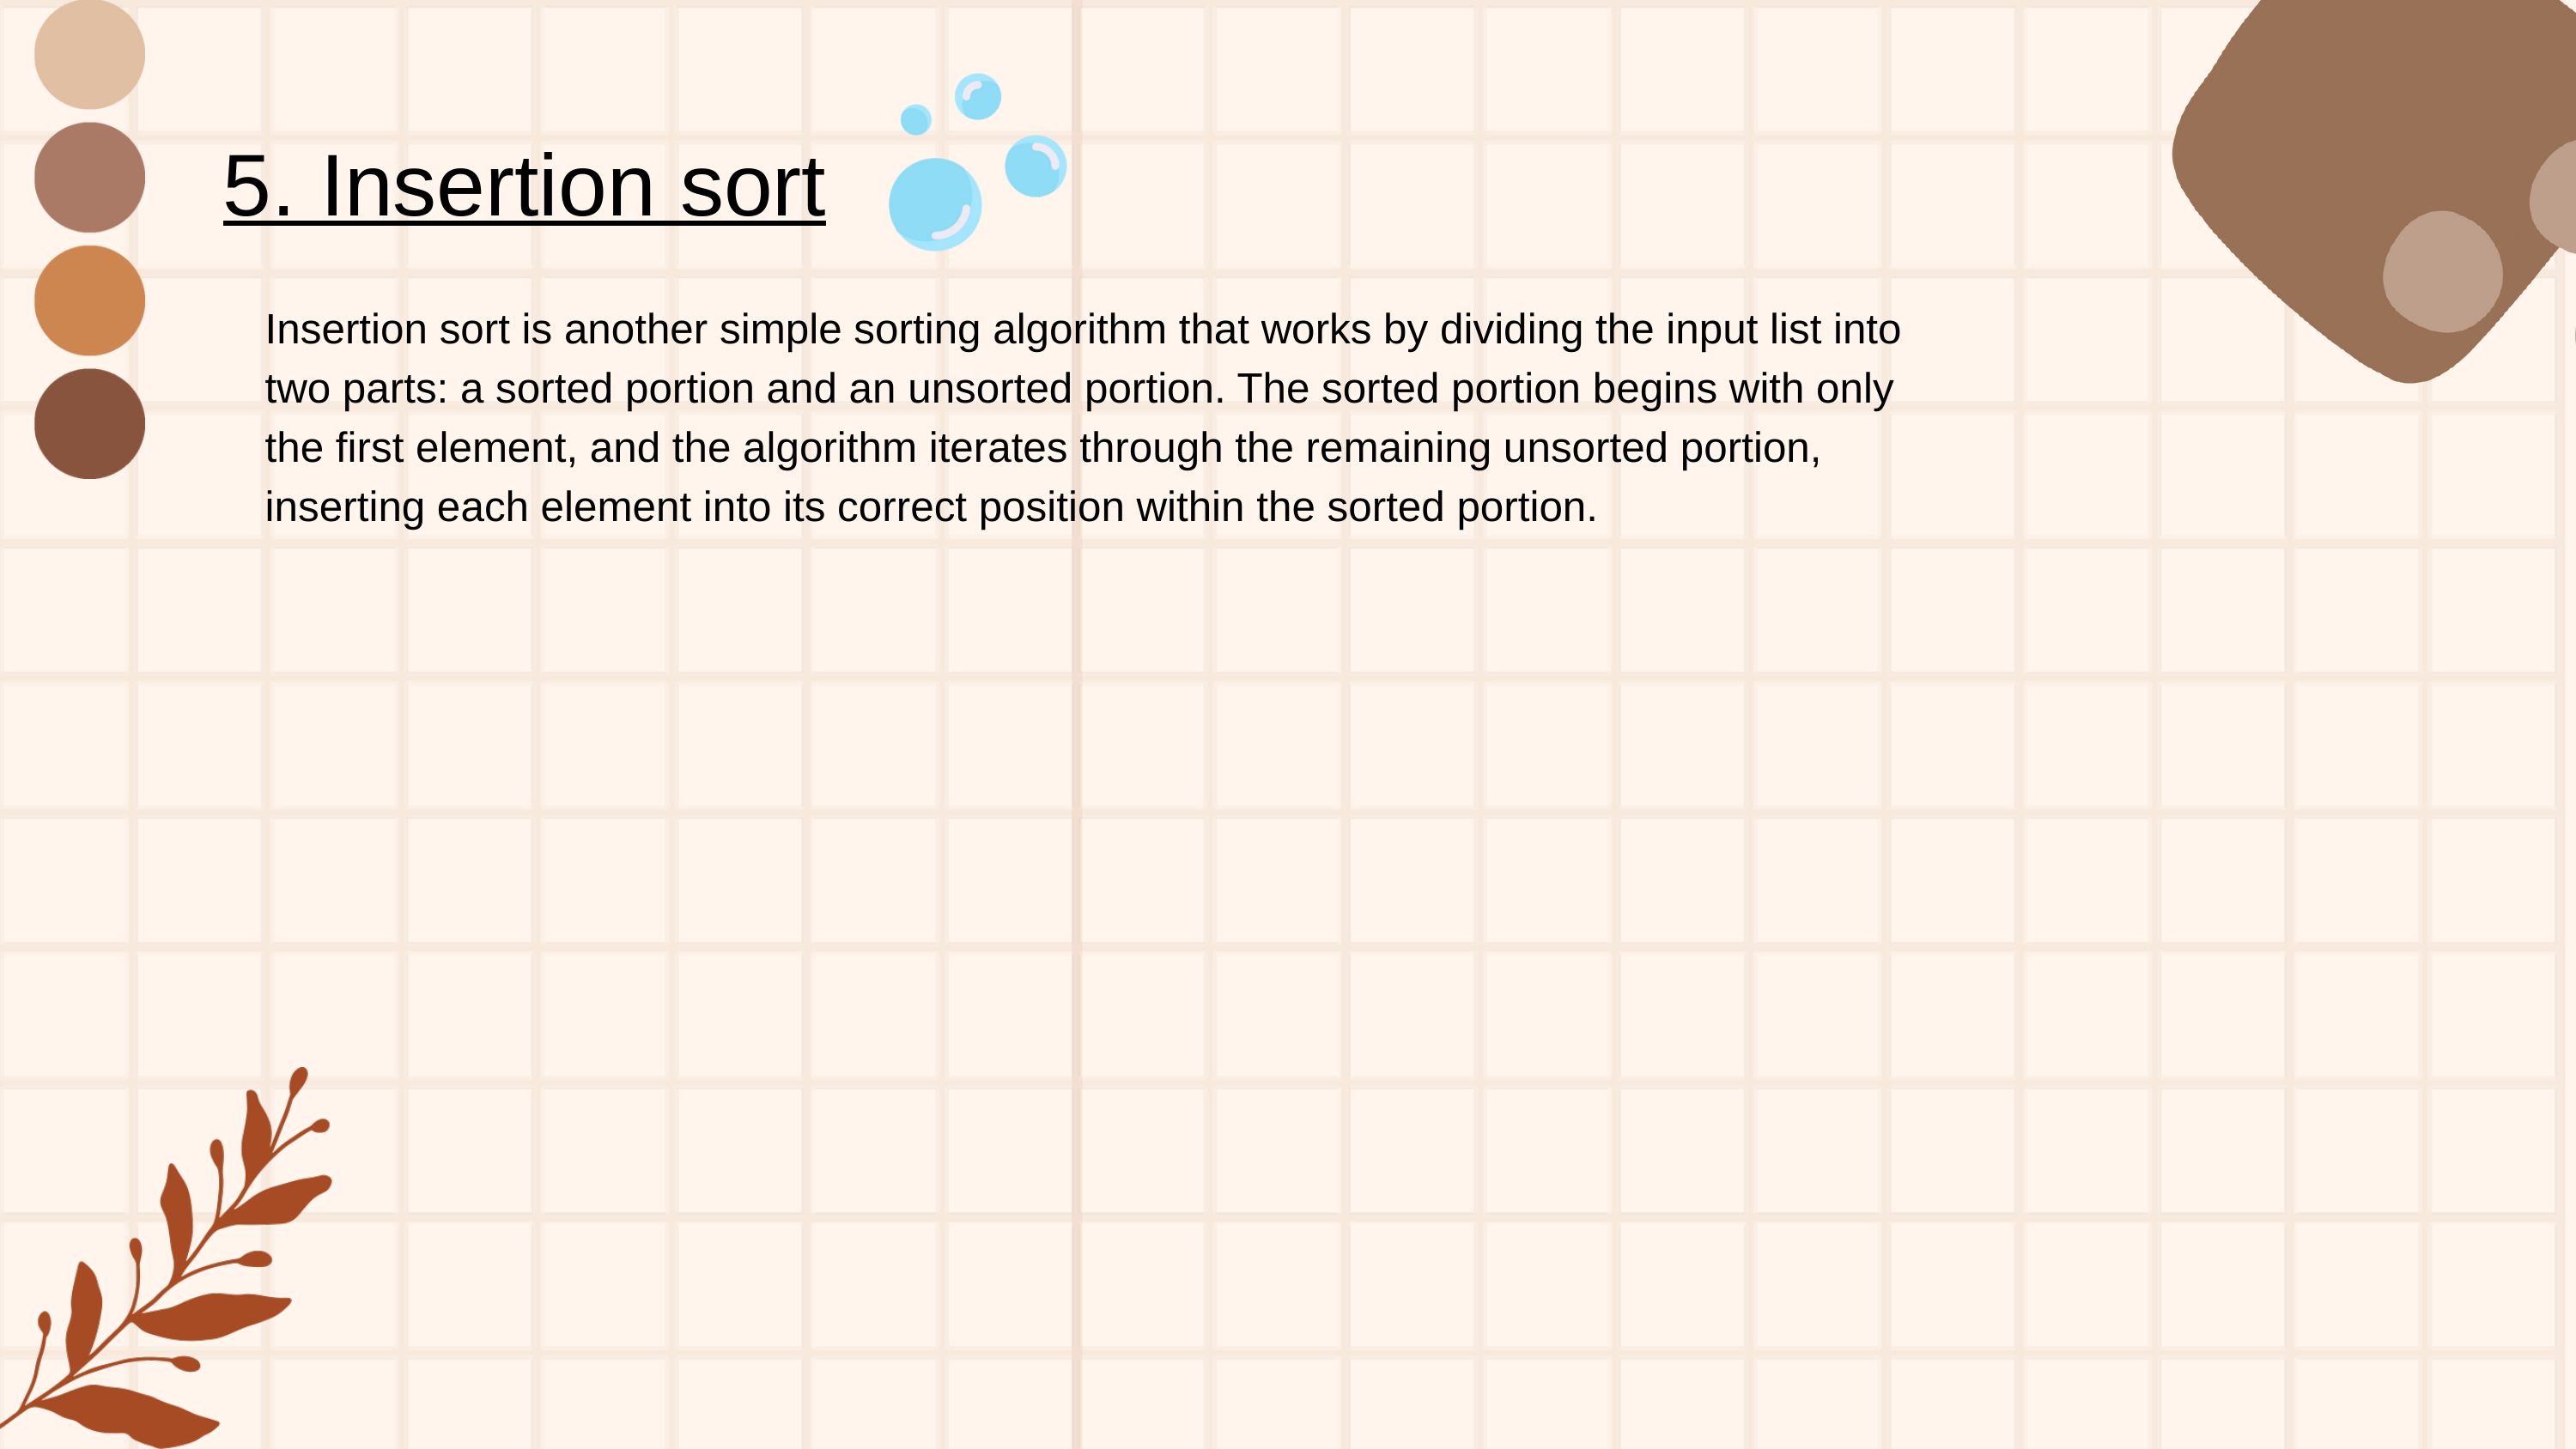

5. Insertion sort
Insertion sort is another simple sorting algorithm that works by dividing the input list into two parts: a sorted portion and an unsorted portion. The sorted portion begins with only the first element, and the algorithm iterates through the remaining unsorted portion, inserting each element into its correct position within the sorted portion.